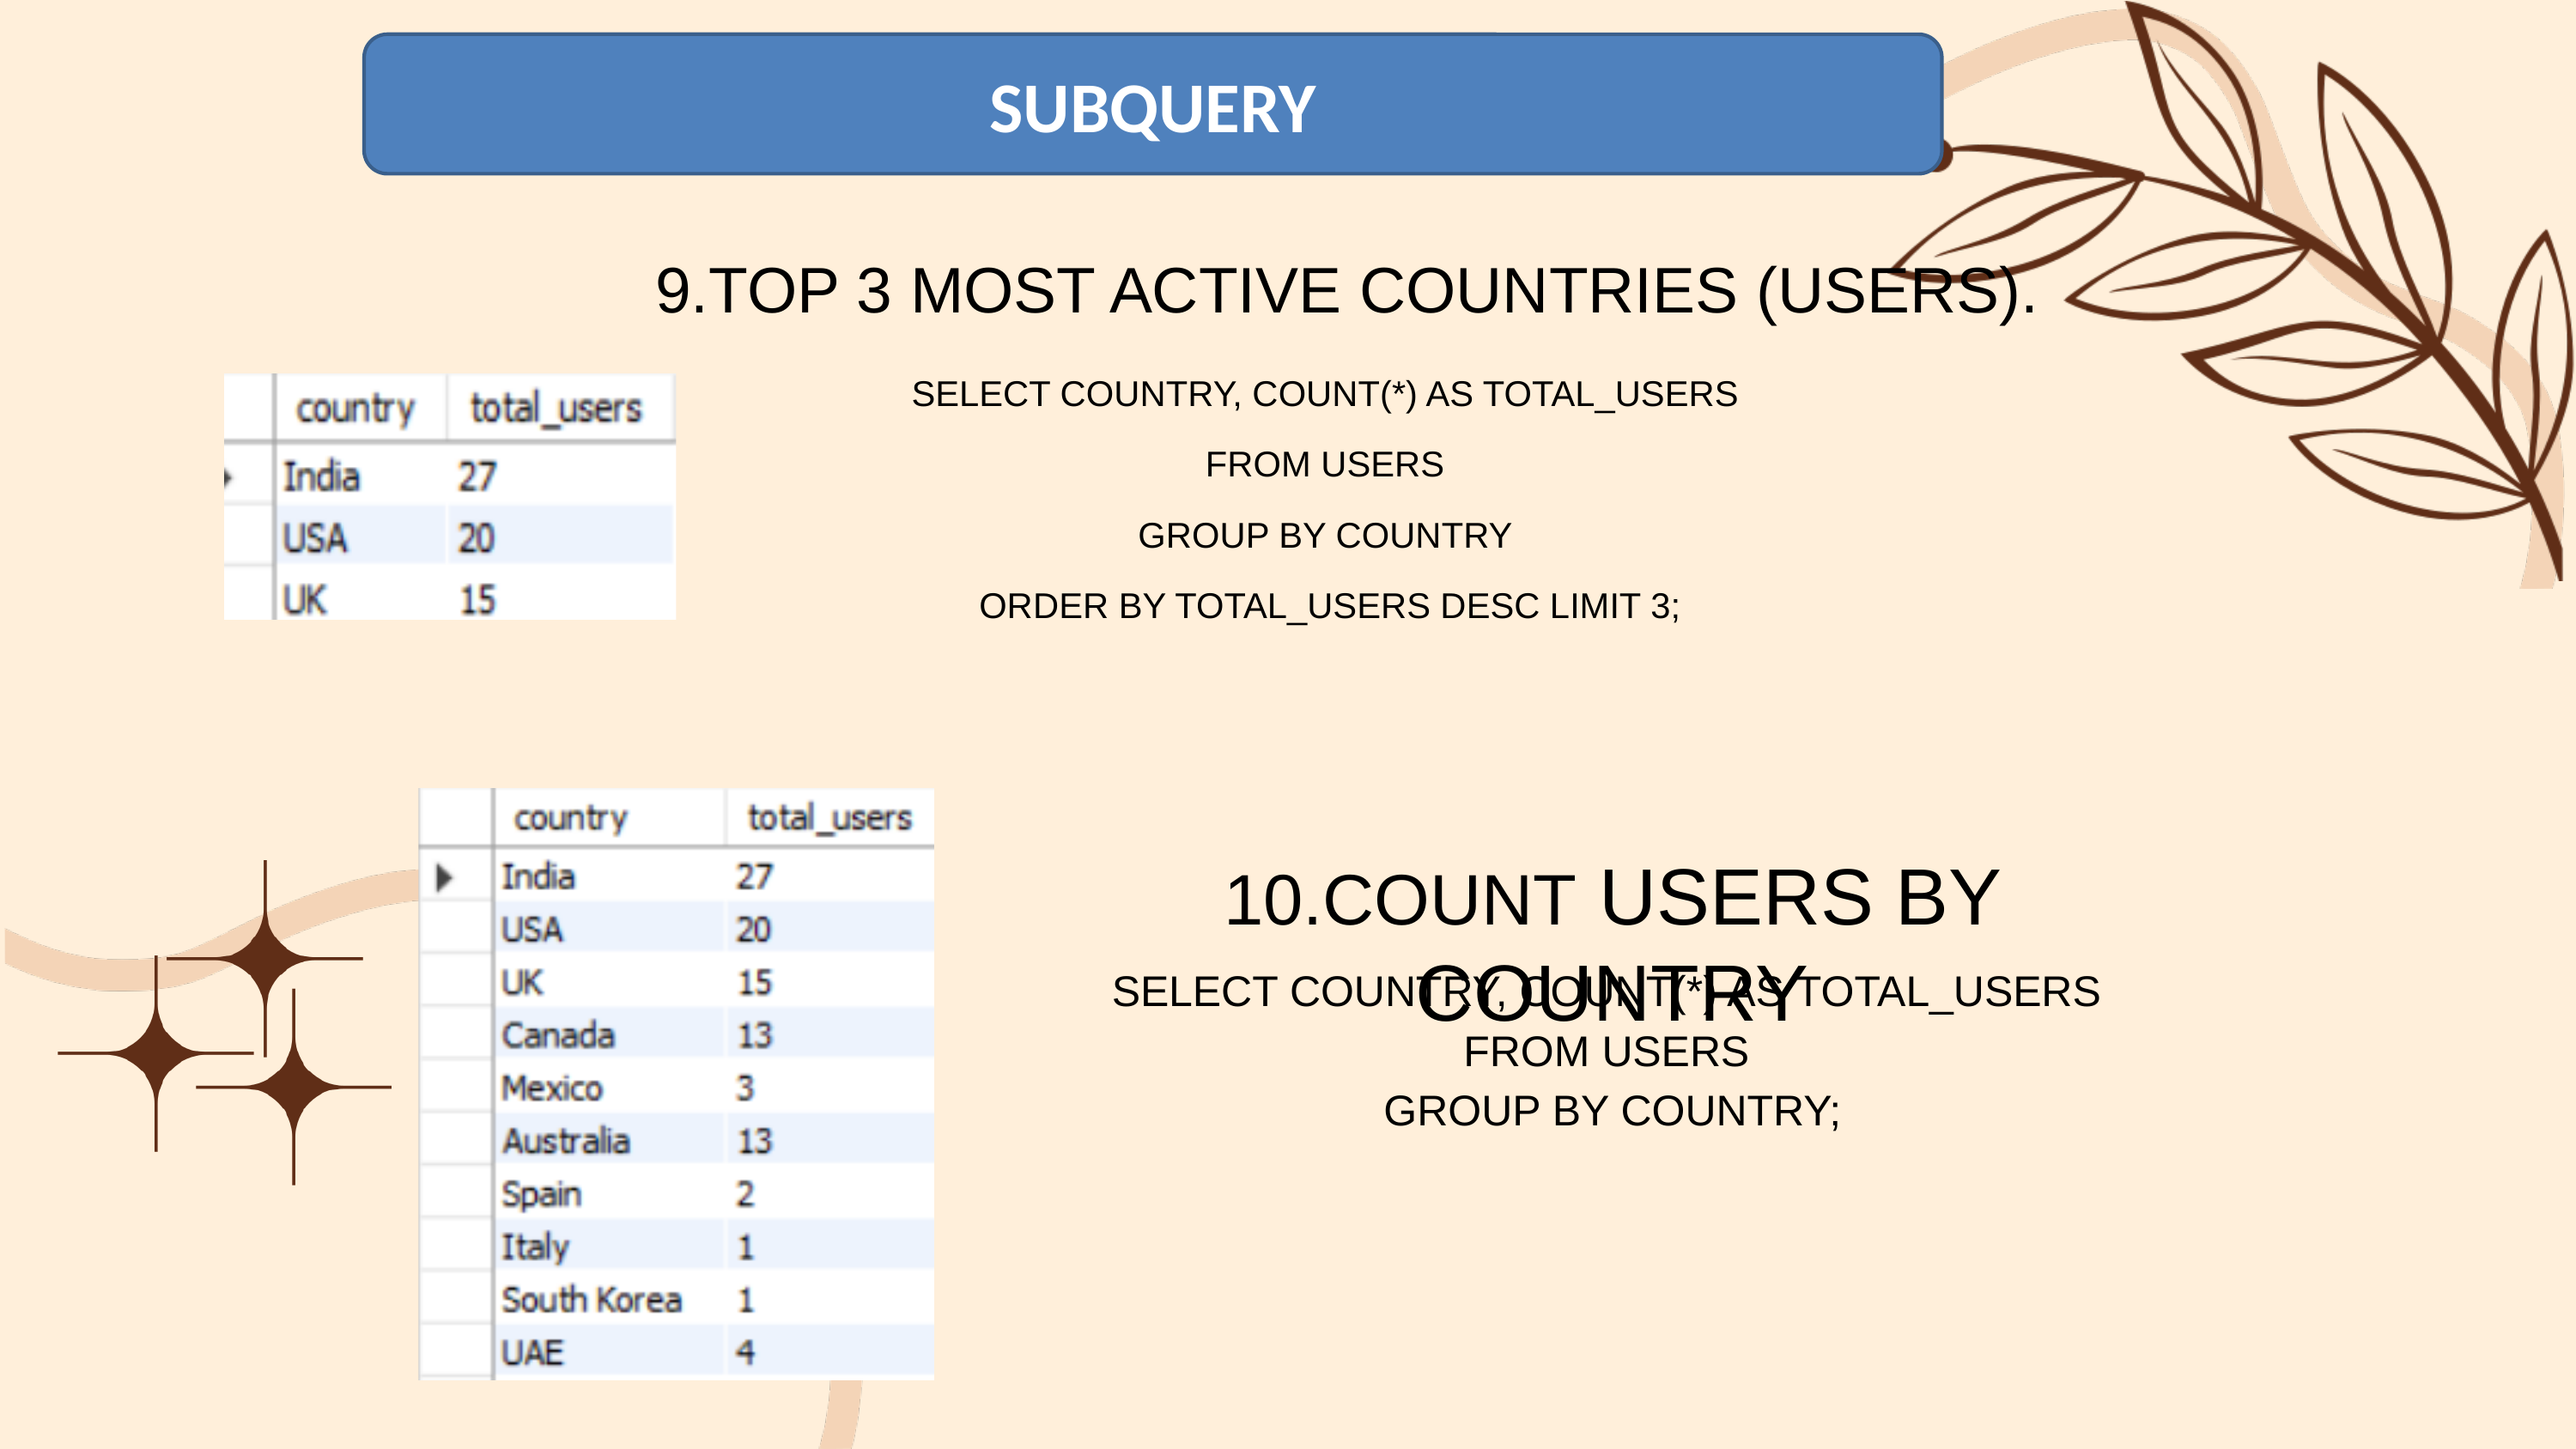

SUBQUERY
9.TOP 3 MOST ACTIVE COUNTRIES (USERS).
SELECT COUNTRY, COUNT(*) AS TOTAL_USERS
FROM USERS
GROUP BY COUNTRY
ORDER BY TOTAL_USERS DESC LIMIT 3;

10.COUNT USERS BY COUNTRY

SELECT COUNTRY, COUNT(*) AS TOTAL_USERS
FROM USERS
GROUP BY COUNTRY;